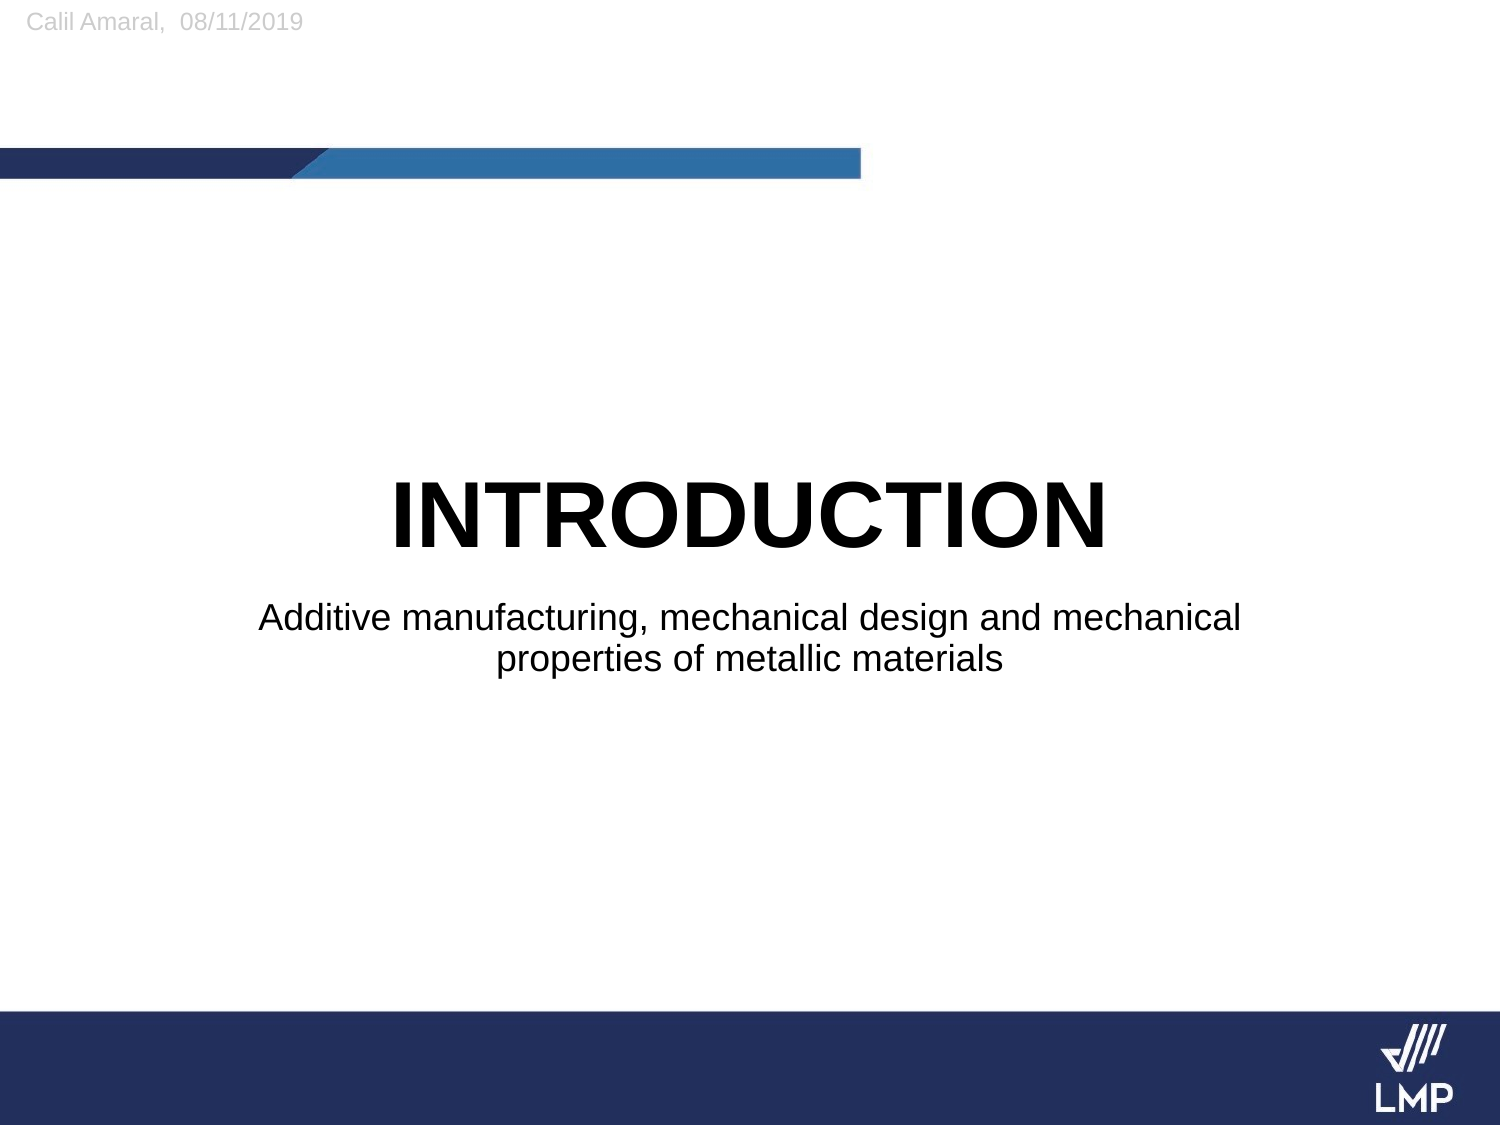

Calil Amaral,  08/11/2019
# INTRODUCTION
Additive manufacturing, mechanical design and mechanical properties of metallic materials